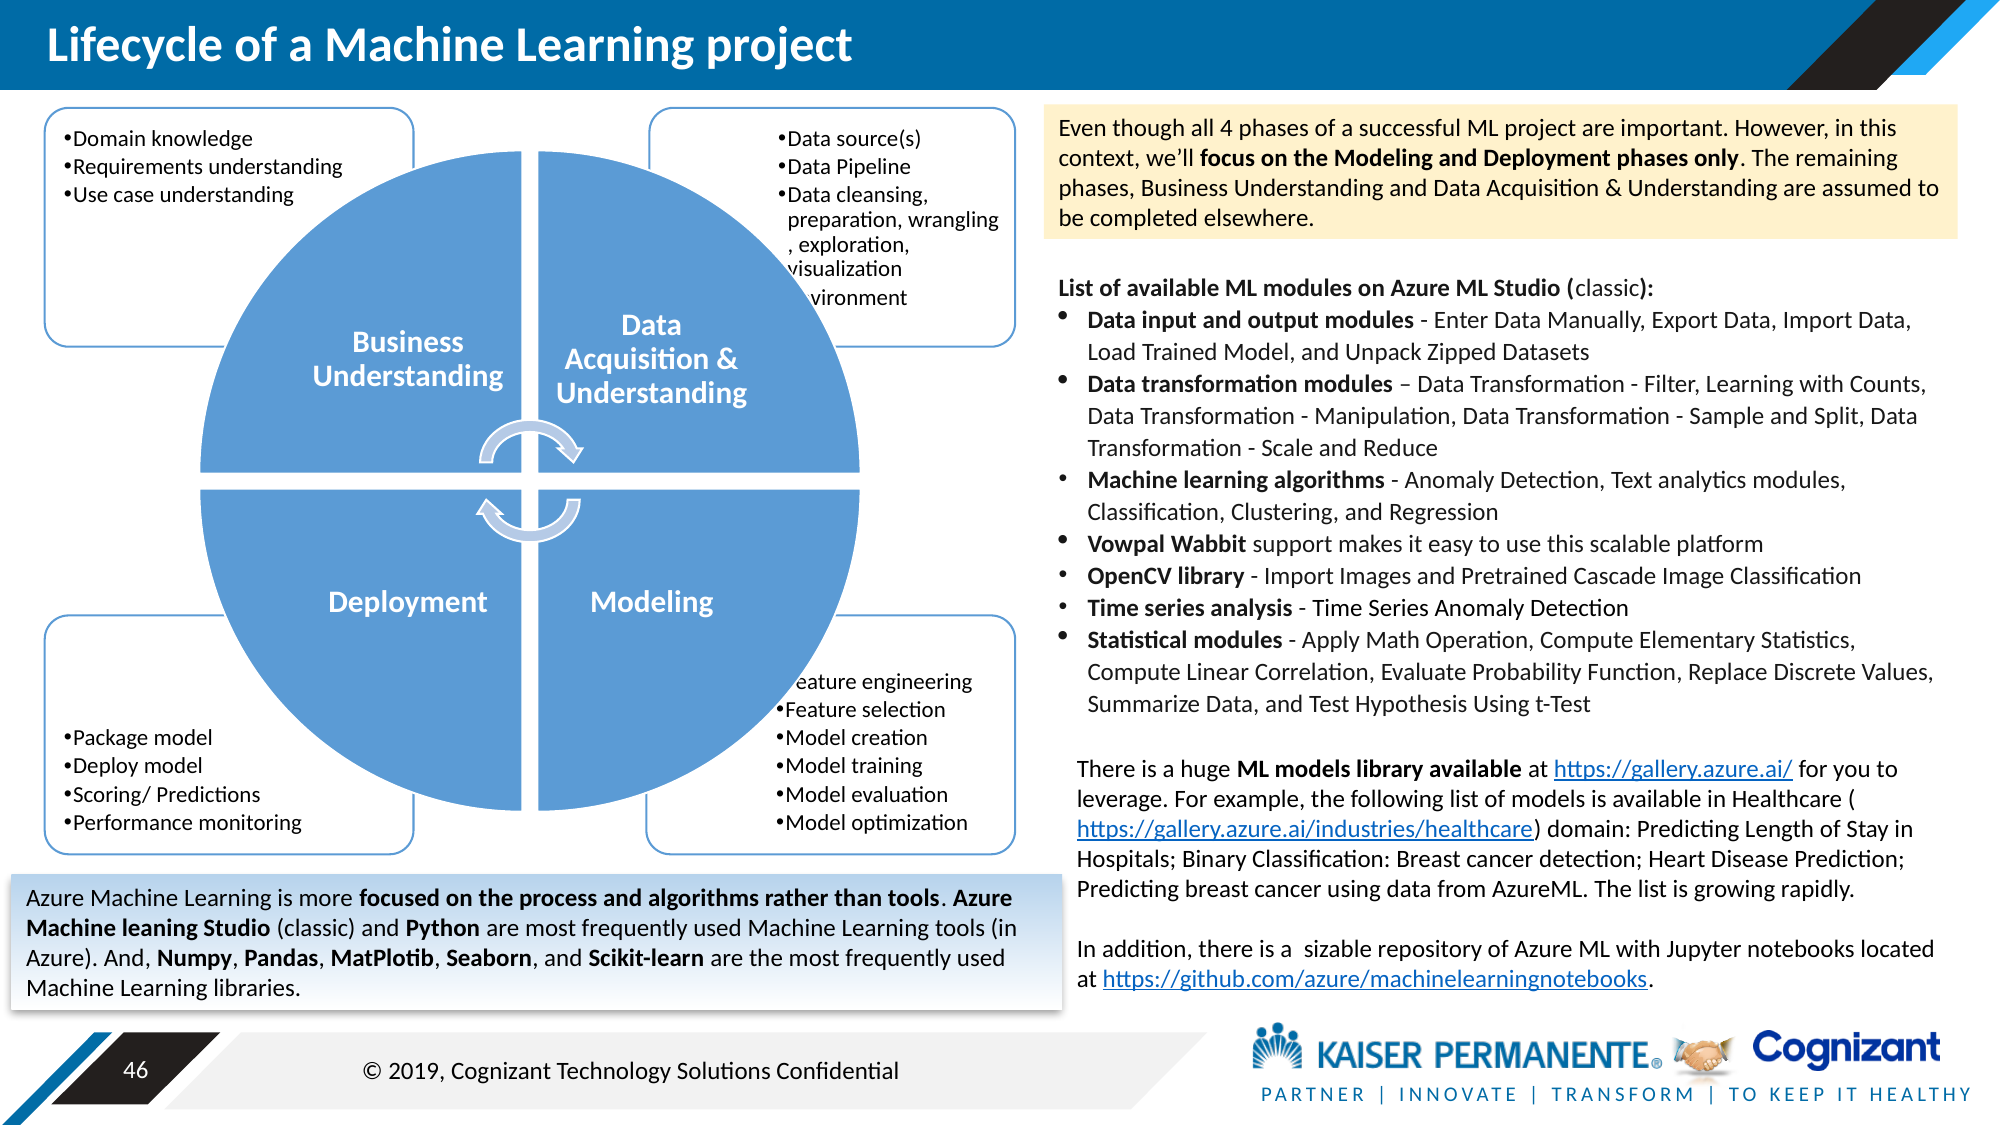

# Lifecycle of a Machine Learning project
Feature engineering
Feature selection
Model creation
Model training
Model evaluation
Model optimization
Package model
Deploy model
Scoring/ Predictions
Performance monitoring
Data source(s)
Data Pipeline
Data cleansing, preparation, wrangling , exploration, visualization
Environment
Domain knowledge
Requirements understanding
Use case understanding
Business Understanding
Data Acquisition & Understanding
Modeling
Deployment
Even though all 4 phases of a successful ML project are important. However, in this context, we’ll focus on the Modeling and Deployment phases only. The remaining  phases, Business Understanding and Data Acquisition & Understanding are assumed to be completed elsewhere.
List of available ML modules on Azure ML Studio (classic):
Data input and output modules - Enter Data Manually, Export Data, Import Data, Load Trained Model, and Unpack Zipped Datasets
Data transformation modules – Data Transformation - Filter, Learning with Counts, Data Transformation - Manipulation, Data Transformation - Sample and Split, Data Transformation - Scale and Reduce
Machine learning algorithms - Anomaly Detection, Text analytics modules, Classification, Clustering, and Regression
Vowpal Wabbit support makes it easy to use this scalable platform
OpenCV library - Import Images and Pretrained Cascade Image Classification
Time series analysis - Time Series Anomaly Detection
Statistical modules - Apply Math Operation, Compute Elementary Statistics, Compute Linear Correlation, Evaluate Probability Function, Replace Discrete Values, Summarize Data, and Test Hypothesis Using t-Test
There is a huge ML models library available at https://gallery.azure.ai/ for you to leverage. For example, the following list of models is available in Healthcare (https://gallery.azure.ai/industries/healthcare) domain: Predicting Length of Stay in Hospitals; Binary Classification: Breast cancer detection; Heart Disease Prediction; Predicting breast cancer using data from AzureML. The list is growing rapidly.

In addition, there is a  sizable repository of Azure ML with Jupyter notebooks located at https://github.com/azure/machinelearningnotebooks.
Azure Machine Learning is more focused on the process and algorithms rather than tools. Azure Machine leaning Studio (classic) and Python are most frequently used Machine Learning tools (in Azure). And, Numpy, Pandas, MatPlotib, Seaborn, and Scikit-learn are the most frequently used Machine Learning libraries.